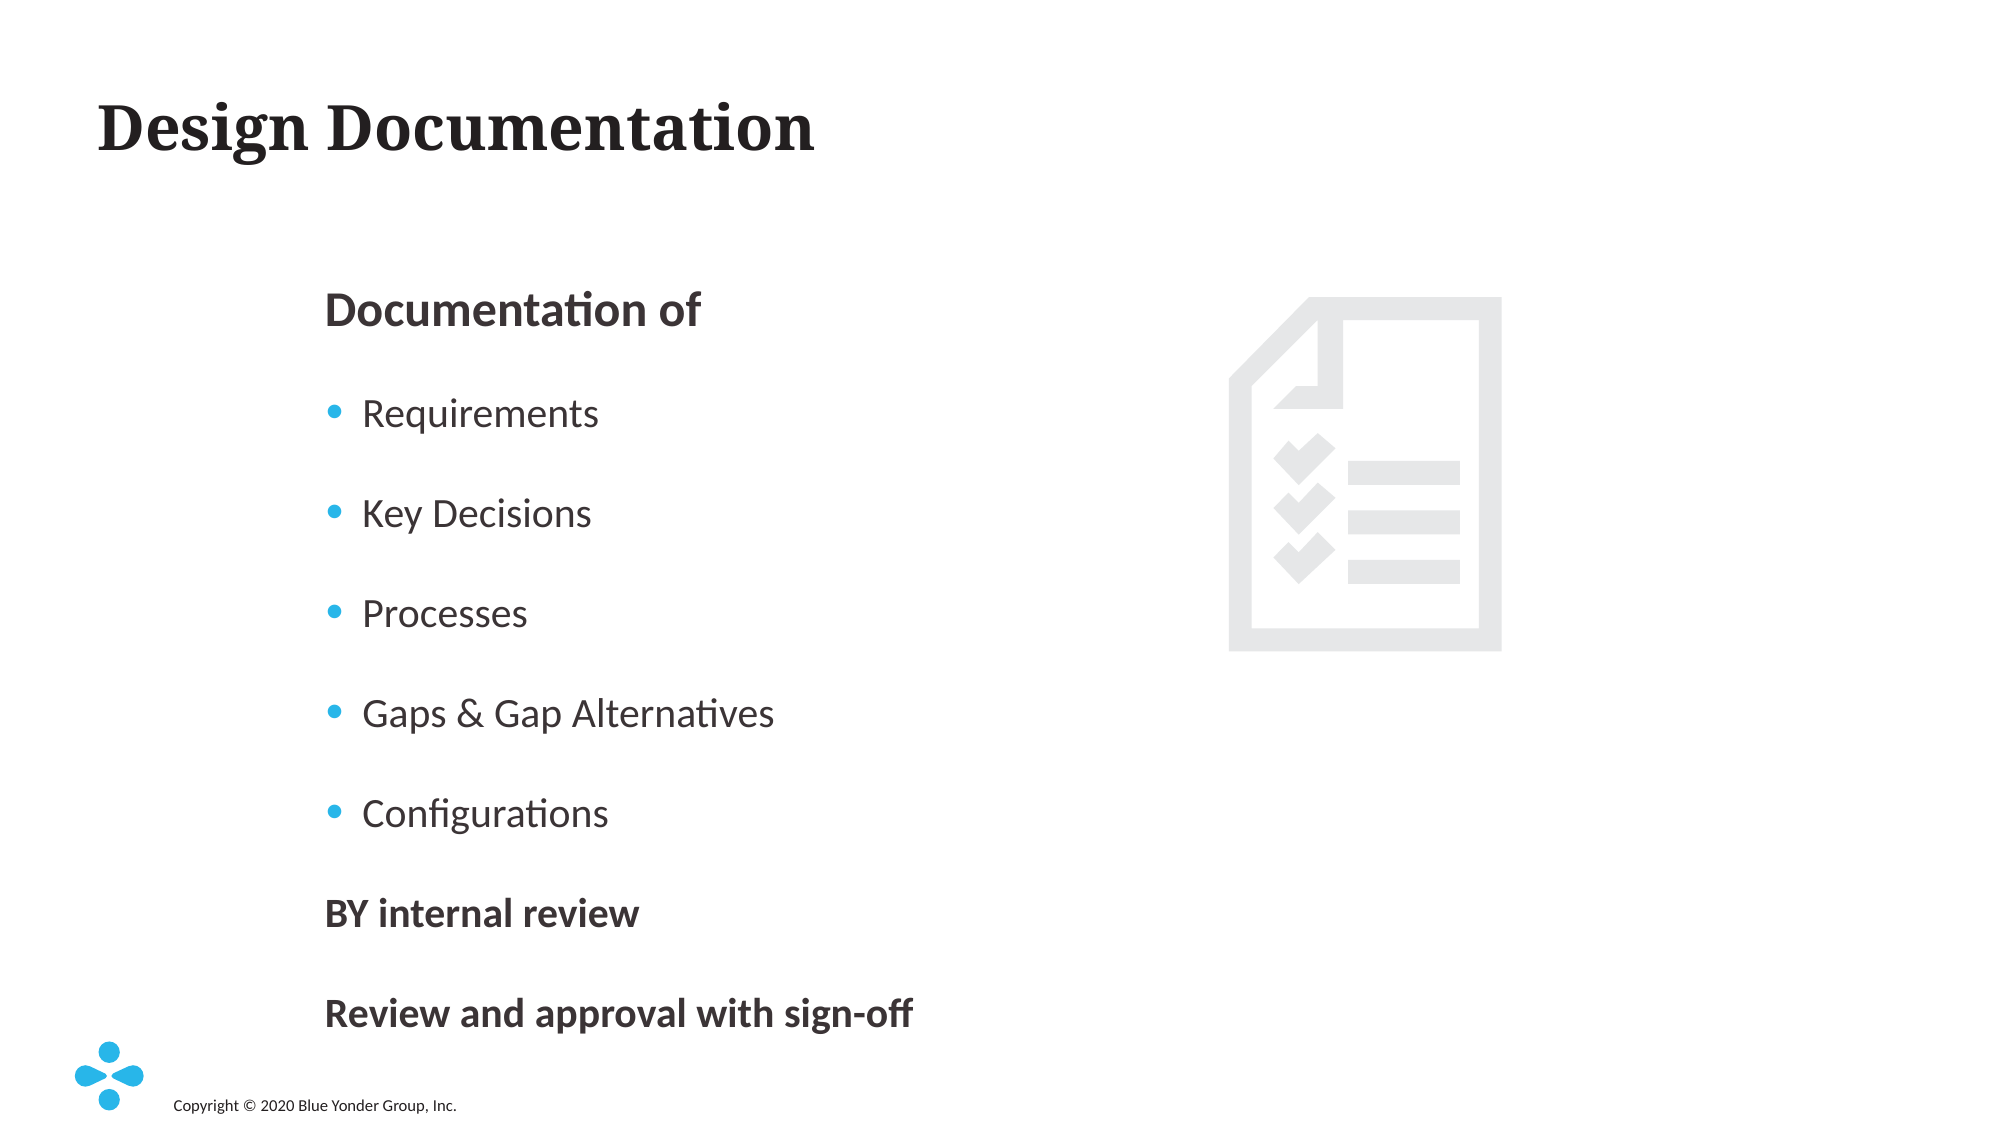

# Design Documentation
Documentation of
Requirements
Key Decisions
Processes
Gaps & Gap Alternatives
Configurations
BY internal review
Review and approval with sign-off